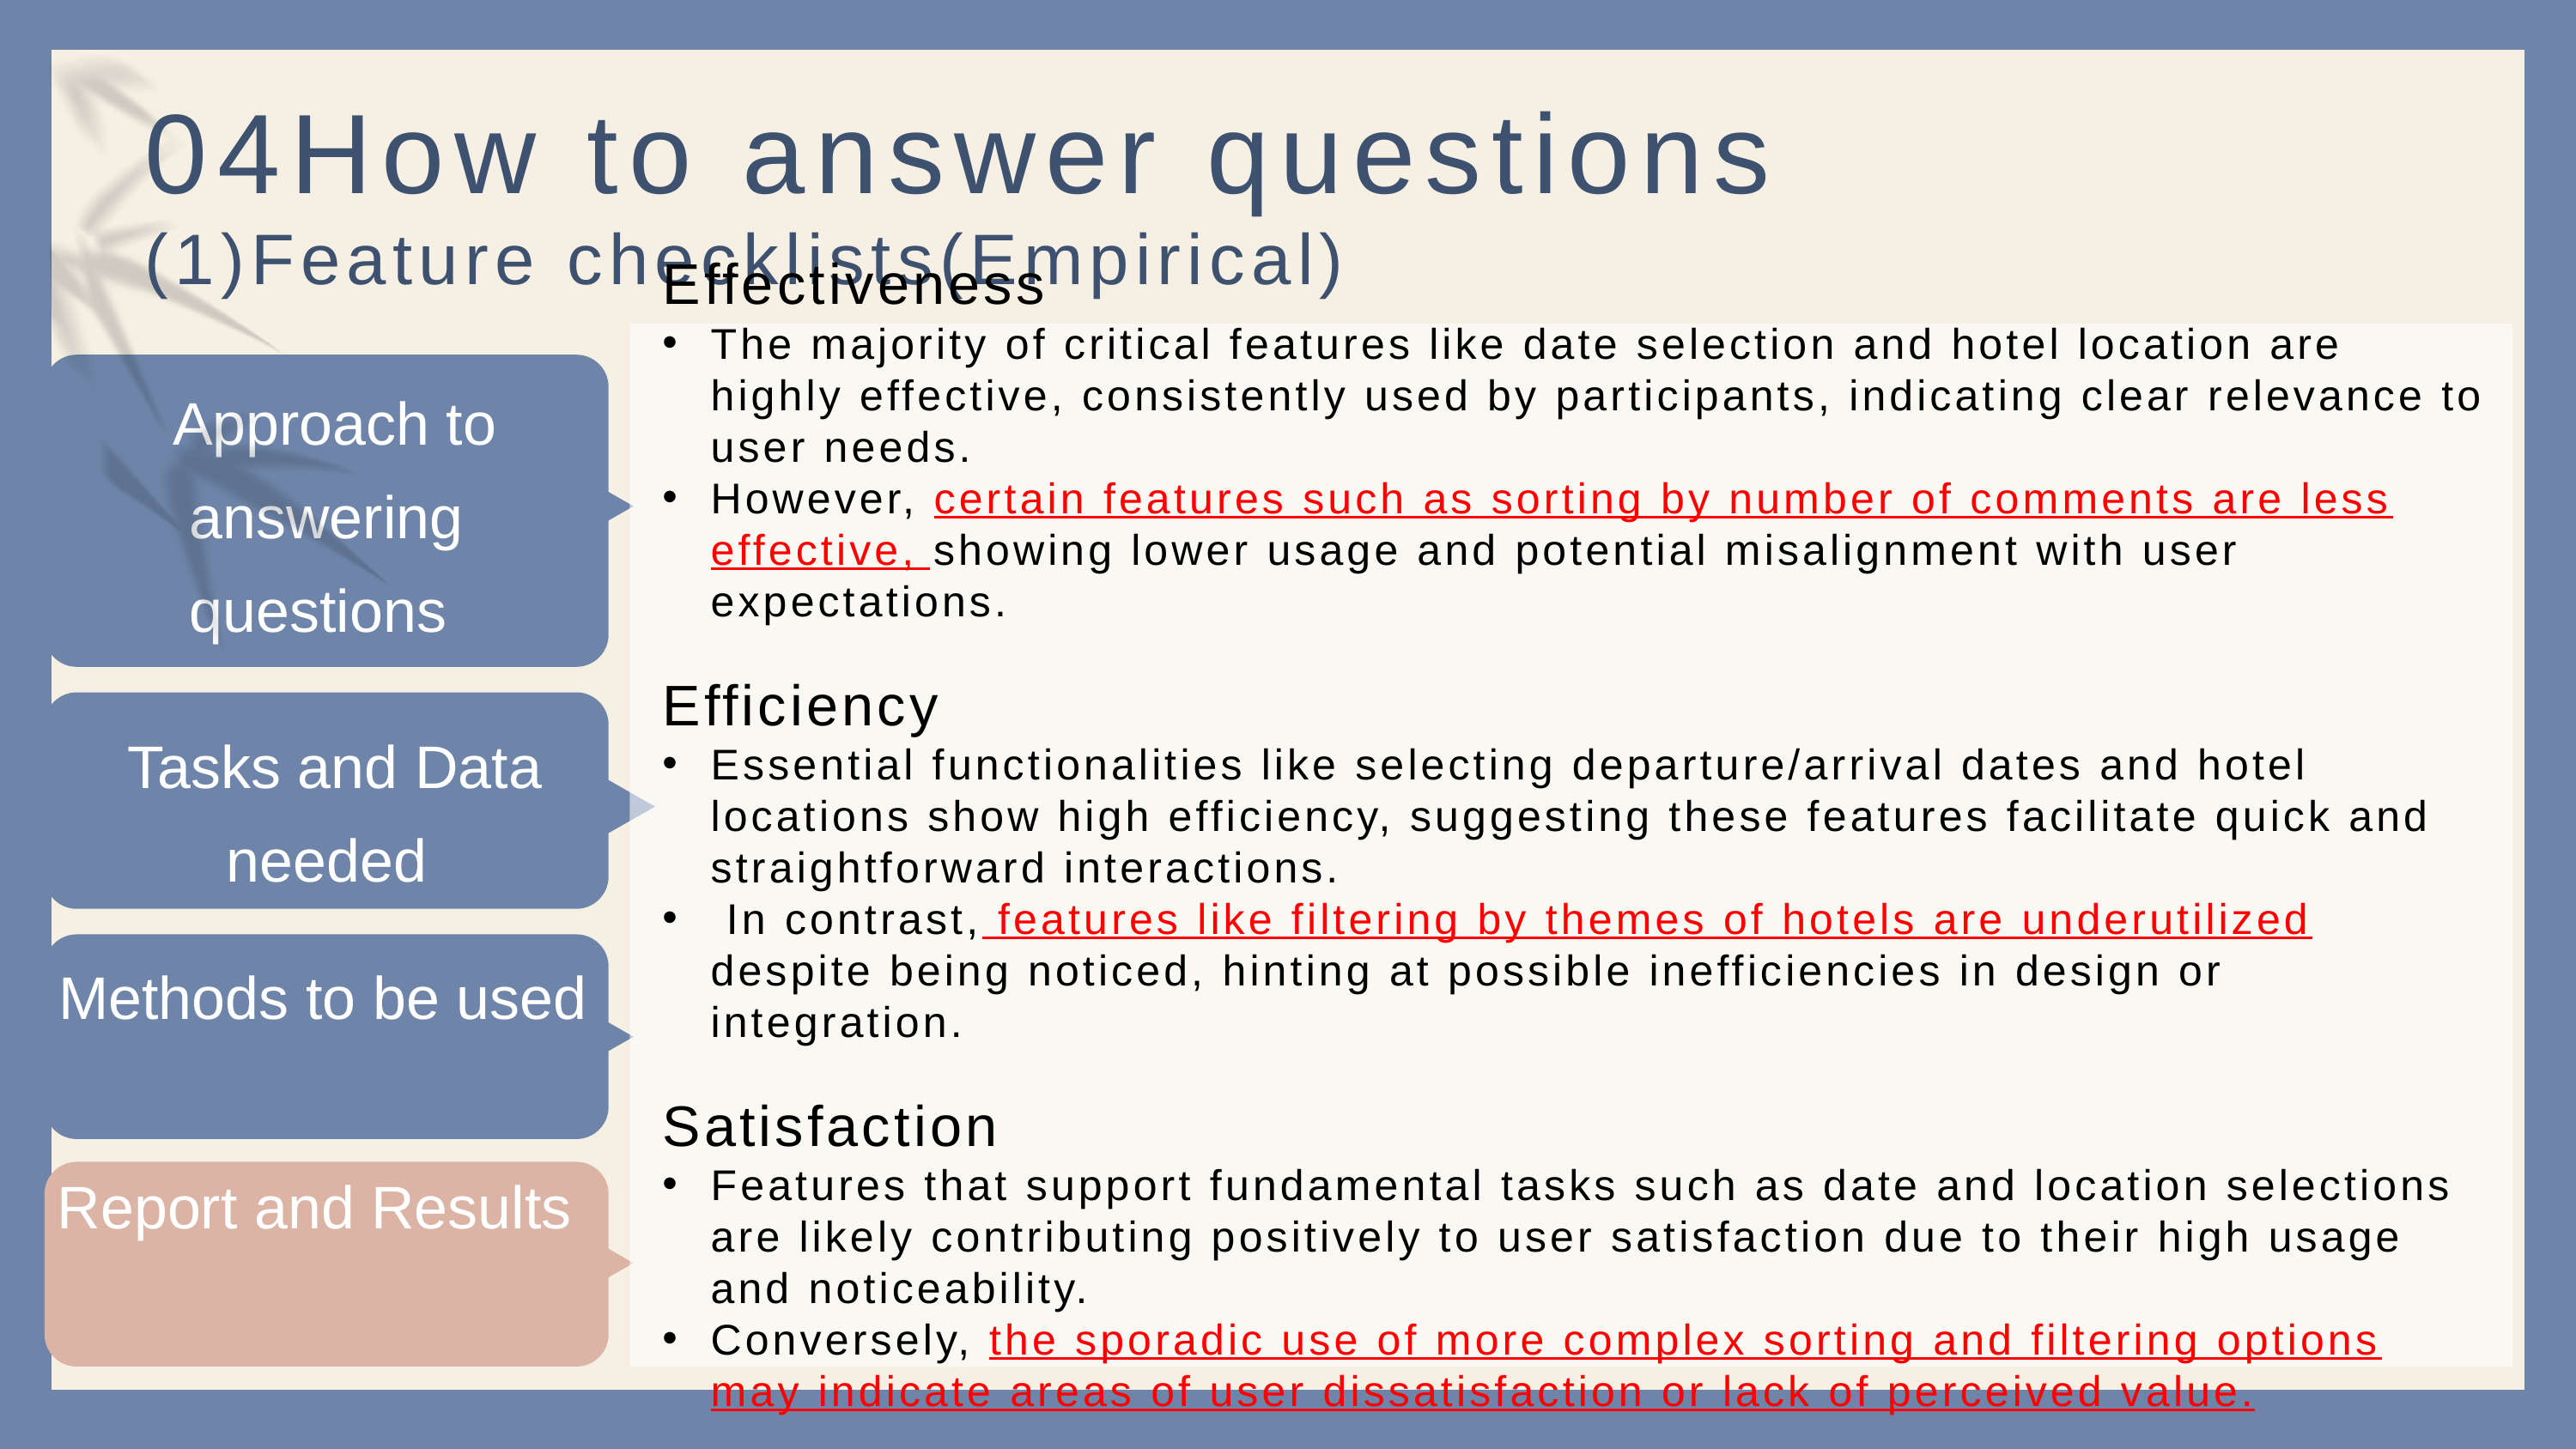

04How to answer questions
(1)Feature checklists(Empirical)

Effectiveness
The majority of critical features like date selection and hotel location are highly effective, consistently used by participants, indicating clear relevance to user needs.
However, certain features such as sorting by number of comments are less effective, showing lower usage and potential misalignment with user expectations.

Efficiency
Essential functionalities like selecting departure/arrival dates and hotel locations show high efficiency, suggesting these features facilitate quick and straightforward interactions.
 In contrast, features like filtering by themes of hotels are underutilized despite being noticed, hinting at possible inefficiencies in design or integration.

Satisfaction
Features that support fundamental tasks such as date and location selections are likely contributing positively to user satisfaction due to their high usage and noticeability.
Conversely, the sporadic use of more complex sorting and filtering options may indicate areas of user dissatisfaction or lack of perceived value.

 Approach to answering questions

 Tasks and Data needed

Methods to be used

Report and Results